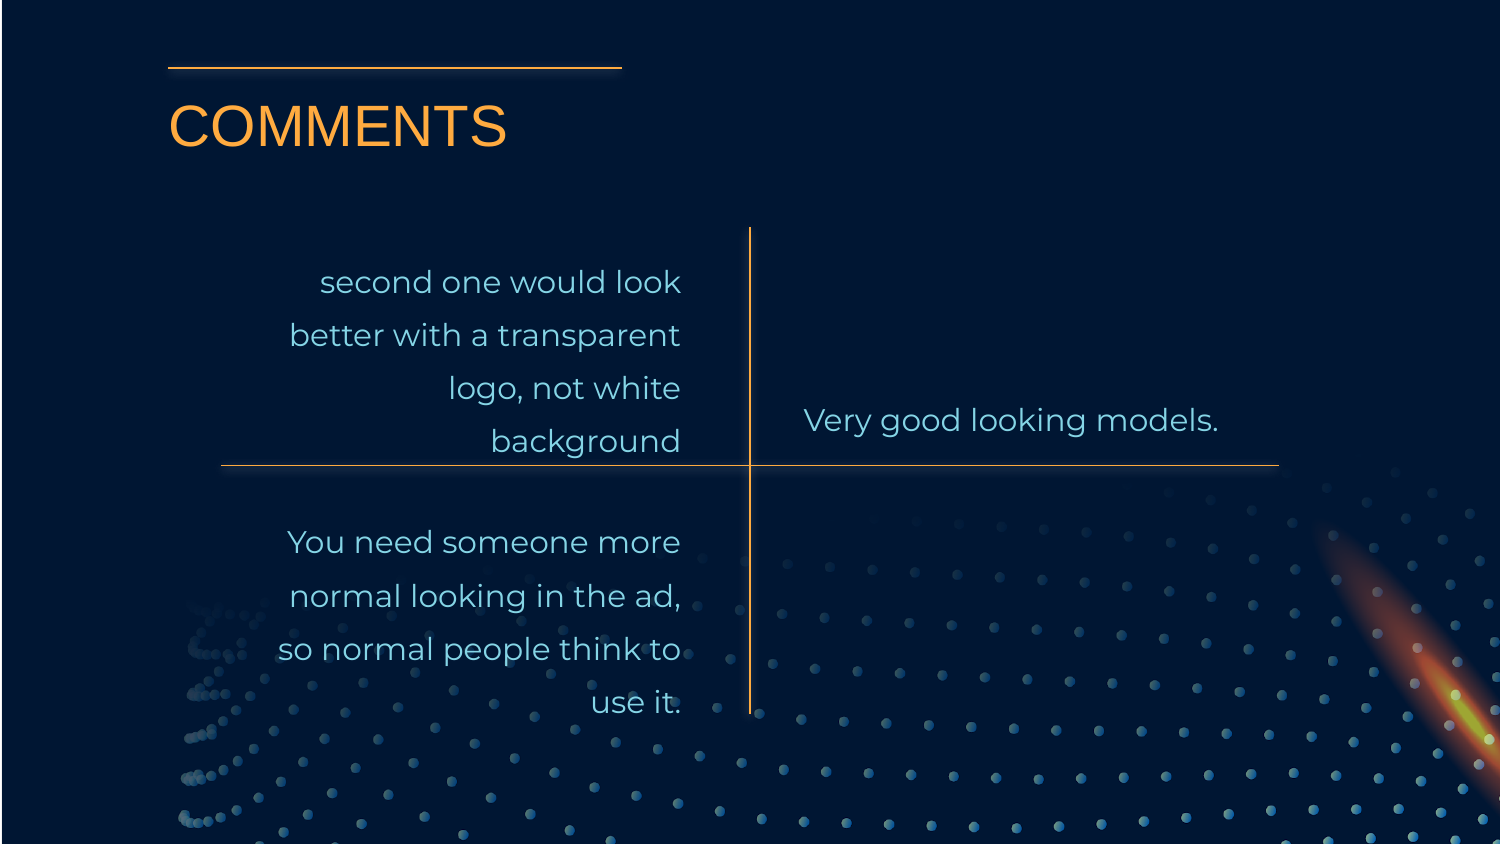

# COMMENTS
second one would look better with a transparent logo, not white background
Very good looking models.
You need someone more normal looking in the ad, so normal people think to use it.